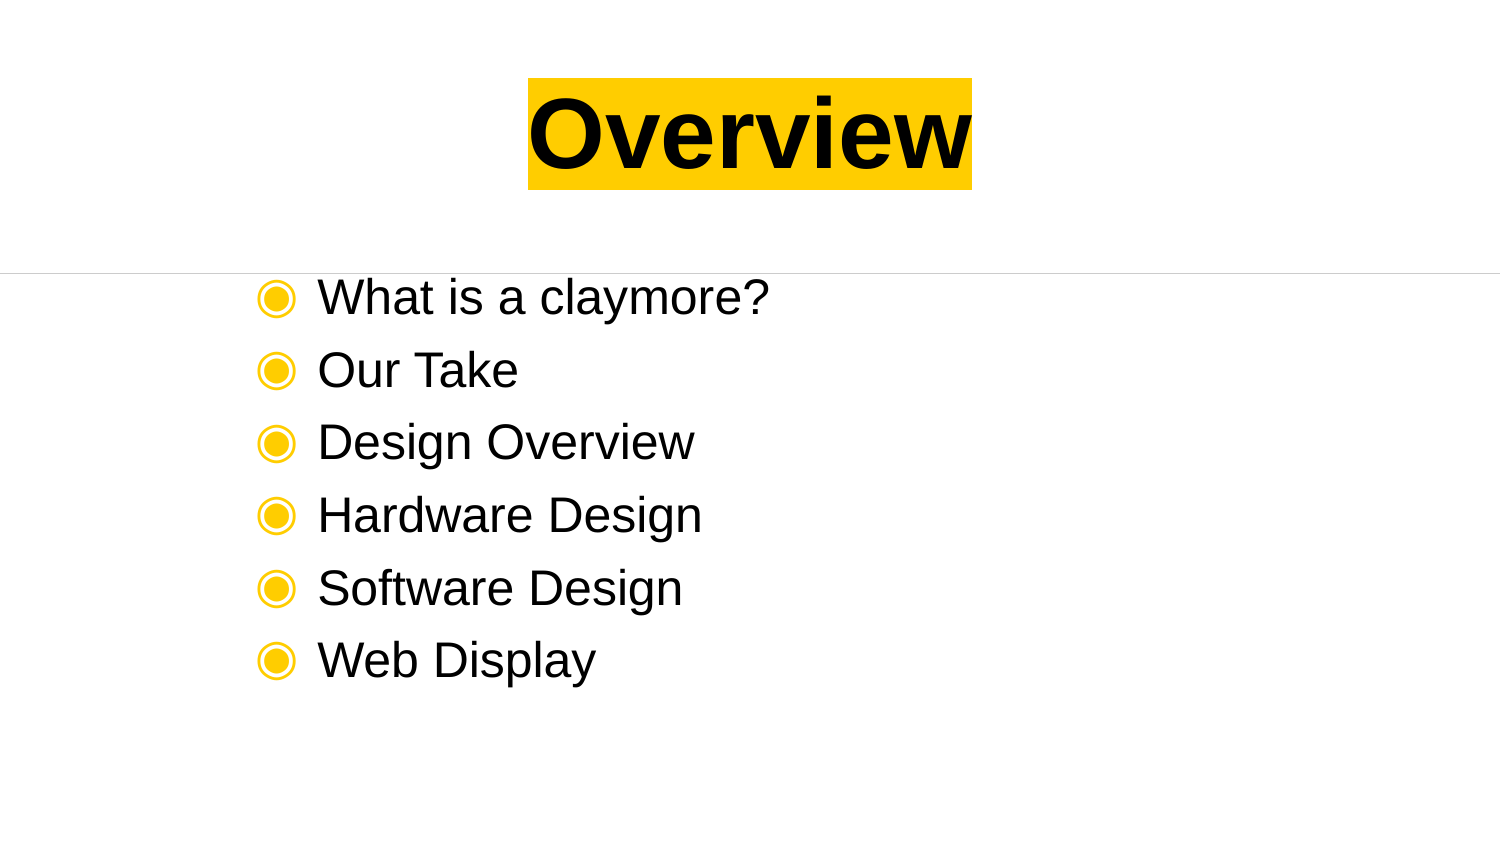

Overview
What is a claymore?
Our Take
Design Overview
Hardware Design
Software Design
Web Display